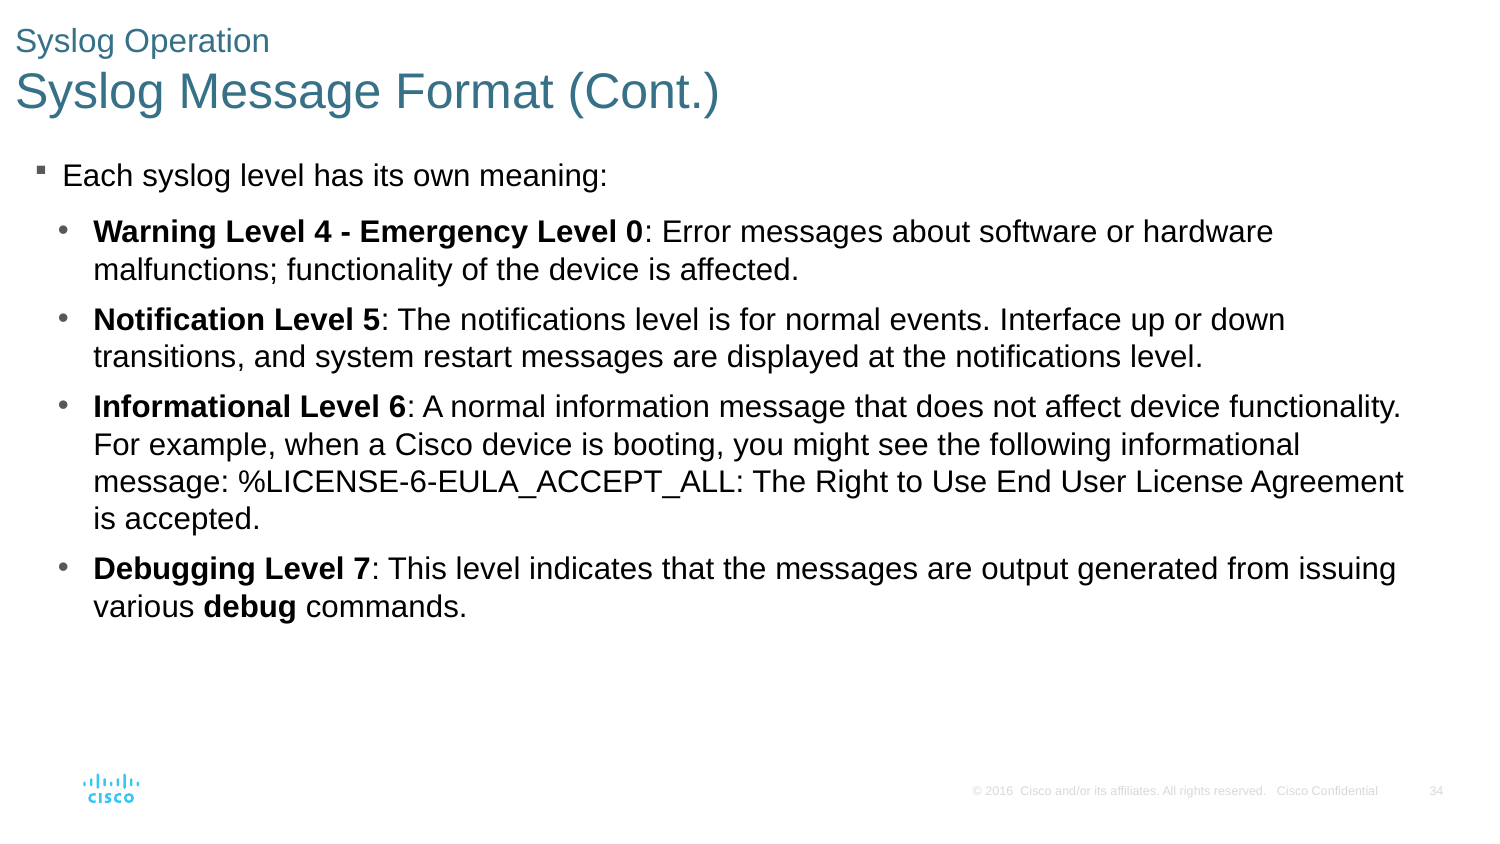

# Syslog Operation Syslog Message Format (Cont.)
Each syslog level has its own meaning:
Warning Level 4 - Emergency Level 0: Error messages about software or hardware malfunctions; functionality of the device is affected.
Notification Level 5: The notifications level is for normal events. Interface up or down transitions, and system restart messages are displayed at the notifications level.
Informational Level 6: A normal information message that does not affect device functionality. For example, when a Cisco device is booting, you might see the following informational message: %LICENSE-6-EULA_ACCEPT_ALL: The Right to Use End User License Agreement is accepted.
Debugging Level 7: This level indicates that the messages are output generated from issuing various debug commands.